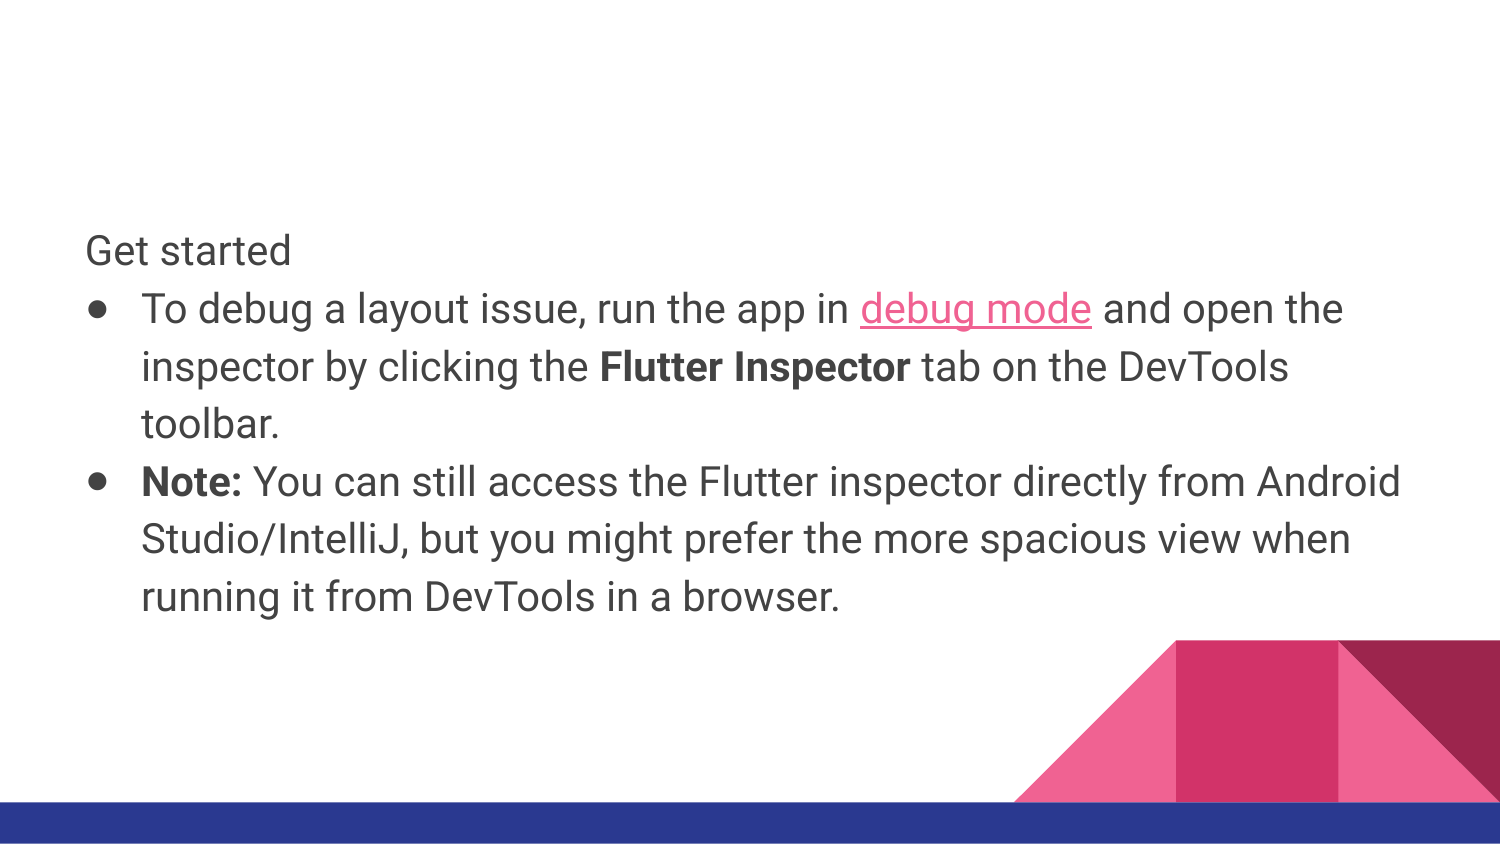

#
Get started
To debug a layout issue, run the app in debug mode and open the inspector by clicking the Flutter Inspector tab on the DevTools toolbar.
Note: You can still access the Flutter inspector directly from Android Studio/IntelliJ, but you might prefer the more spacious view when running it from DevTools in a browser.